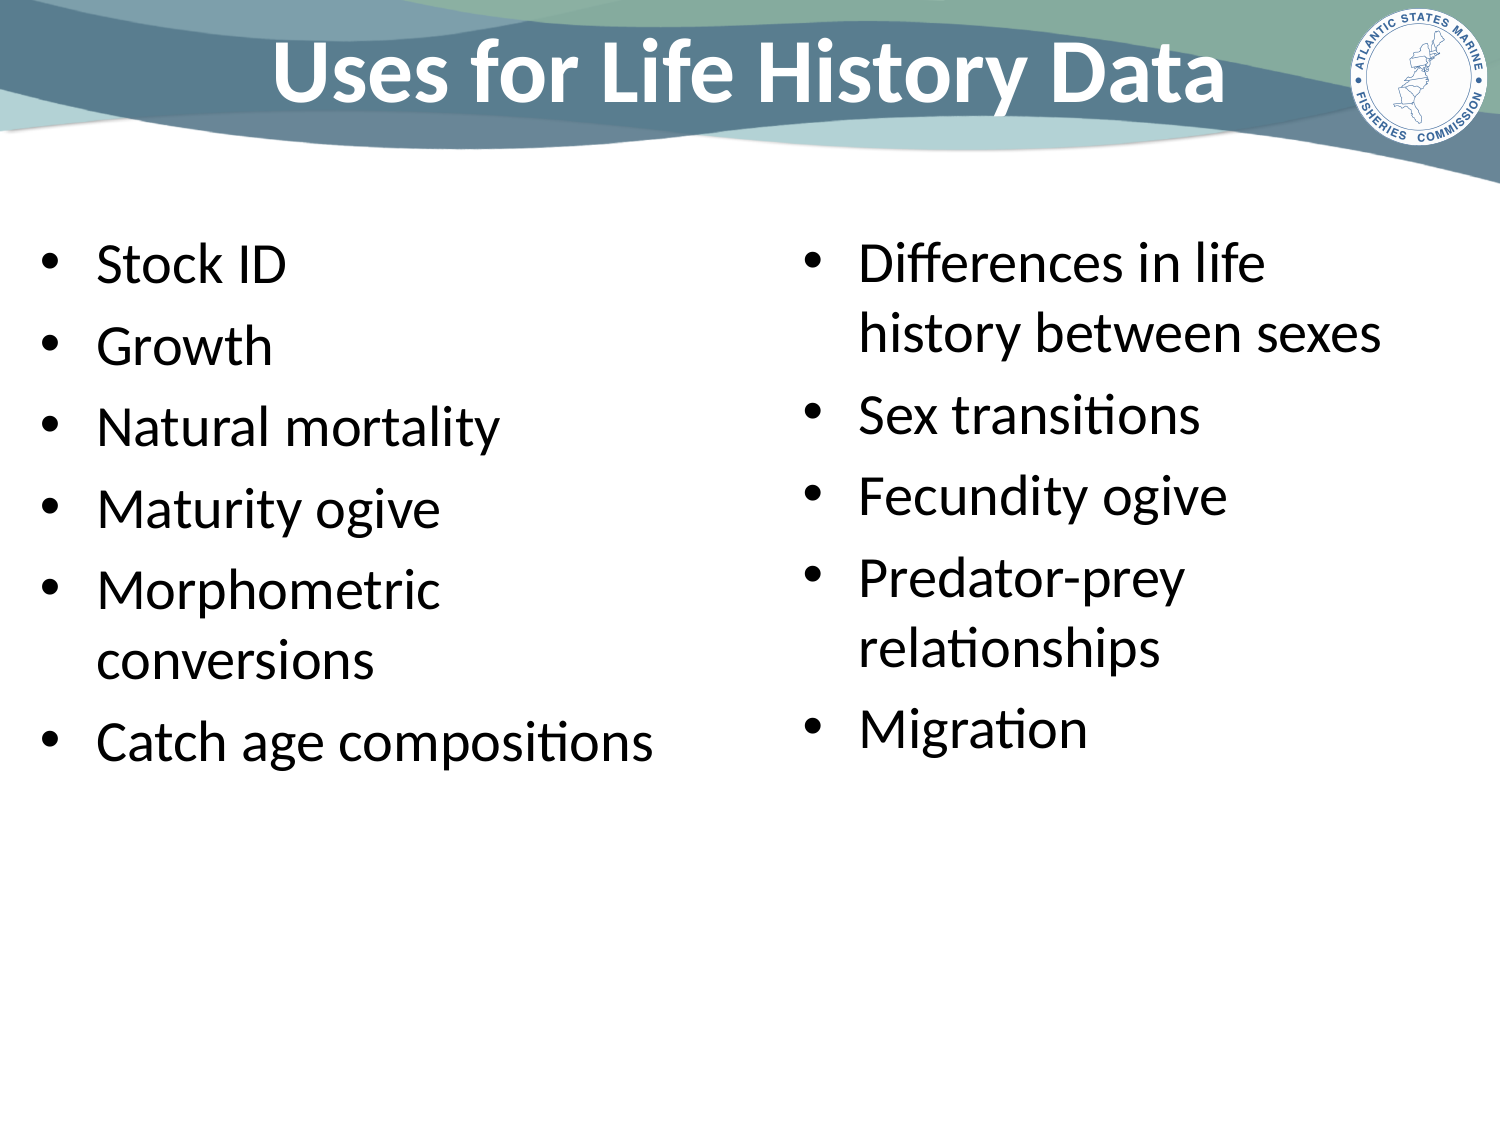

# Uses for Life History Data
Differences in life history between sexes
Sex transitions
Fecundity ogive
Predator-prey relationships
Migration

Stock ID
Growth
Natural mortality
Maturity ogive
Morphometric conversions
Catch age compositions